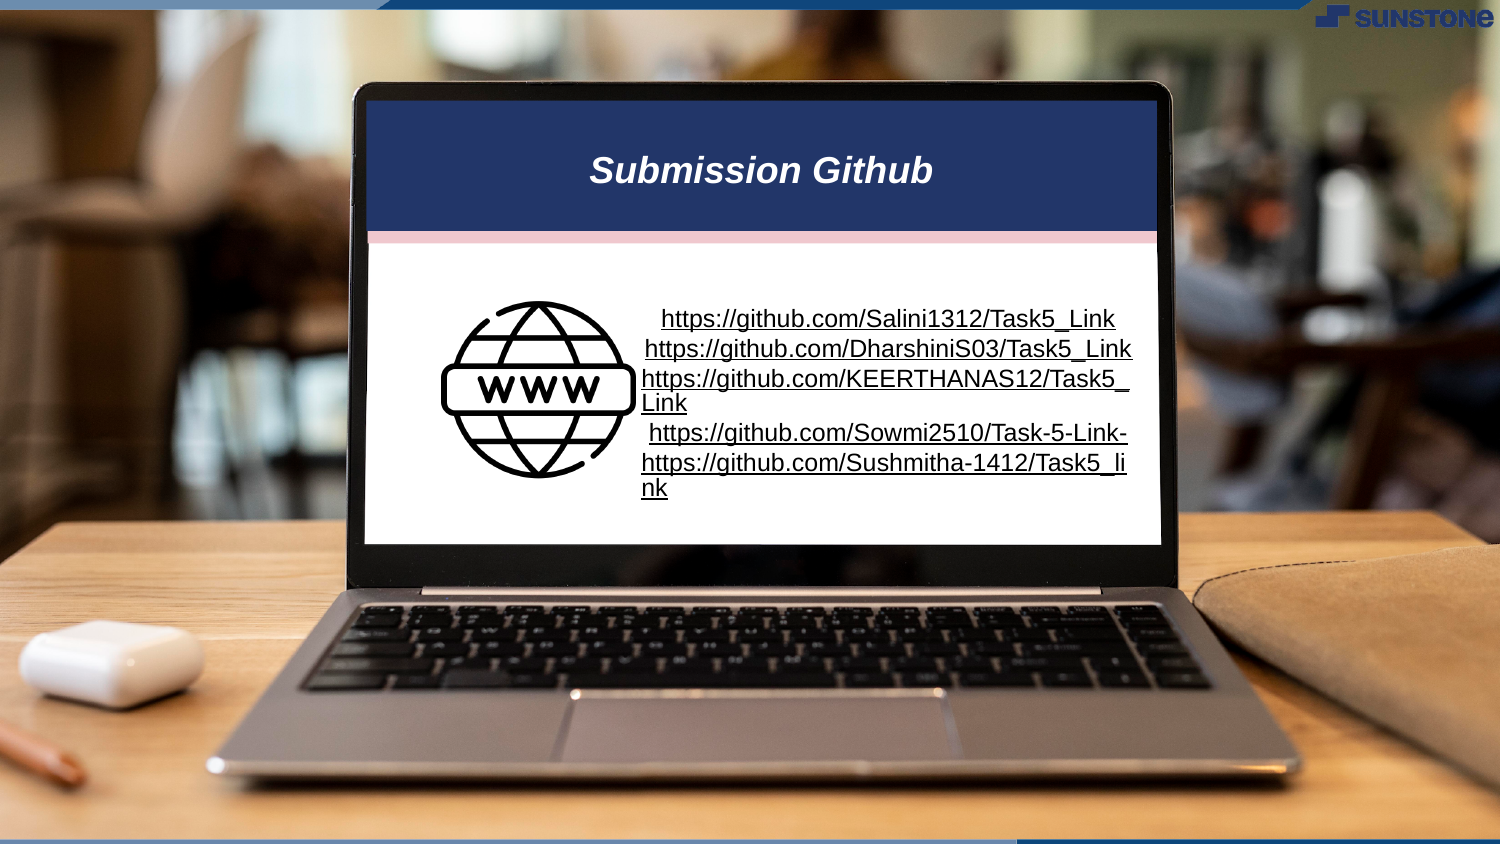

Submission Github
https://github.com/Salini1312/Task5_Link
https://github.com/DharshiniS03/Task5_Link
https://github.com/KEERTHANAS12/Task5_Link
https://github.com/Sowmi2510/Task-5-Link-
https://github.com/Sushmitha-1412/Task5_link